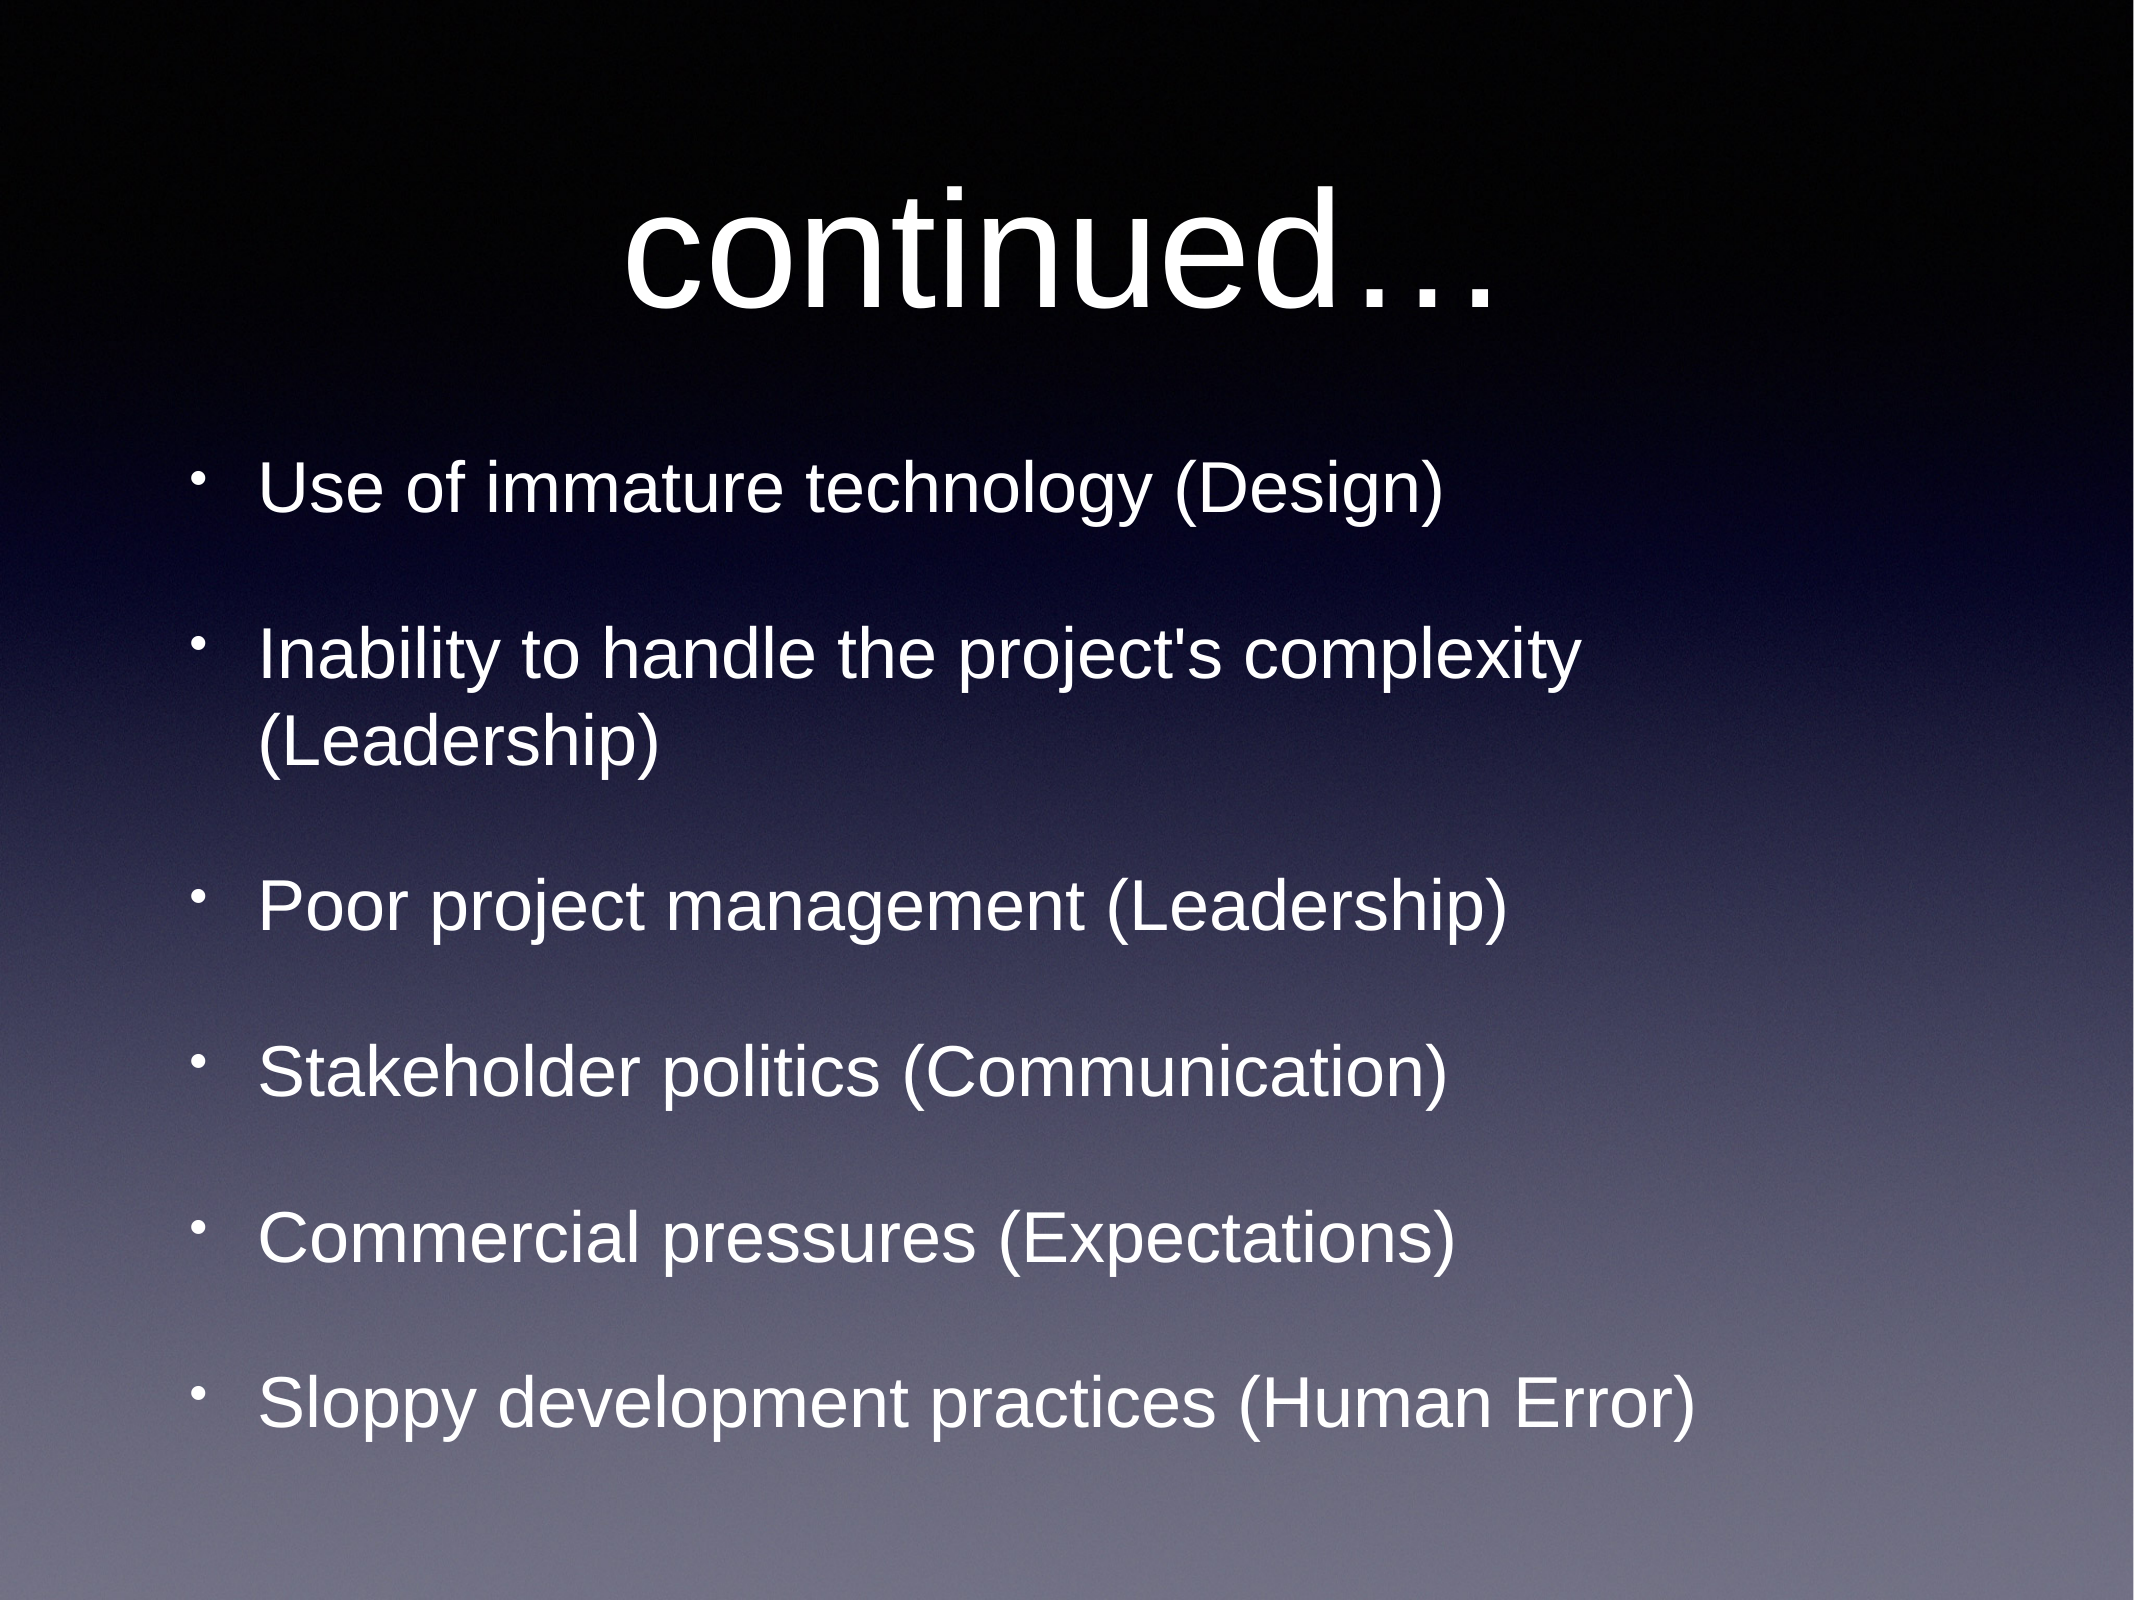

# continued…
Use of immature technology (Design)
Inability to handle the project's complexity (Leadership)
Poor project management (Leadership)
Stakeholder politics (Communication)
Commercial pressures (Expectations)
Sloppy development practices (Human Error)